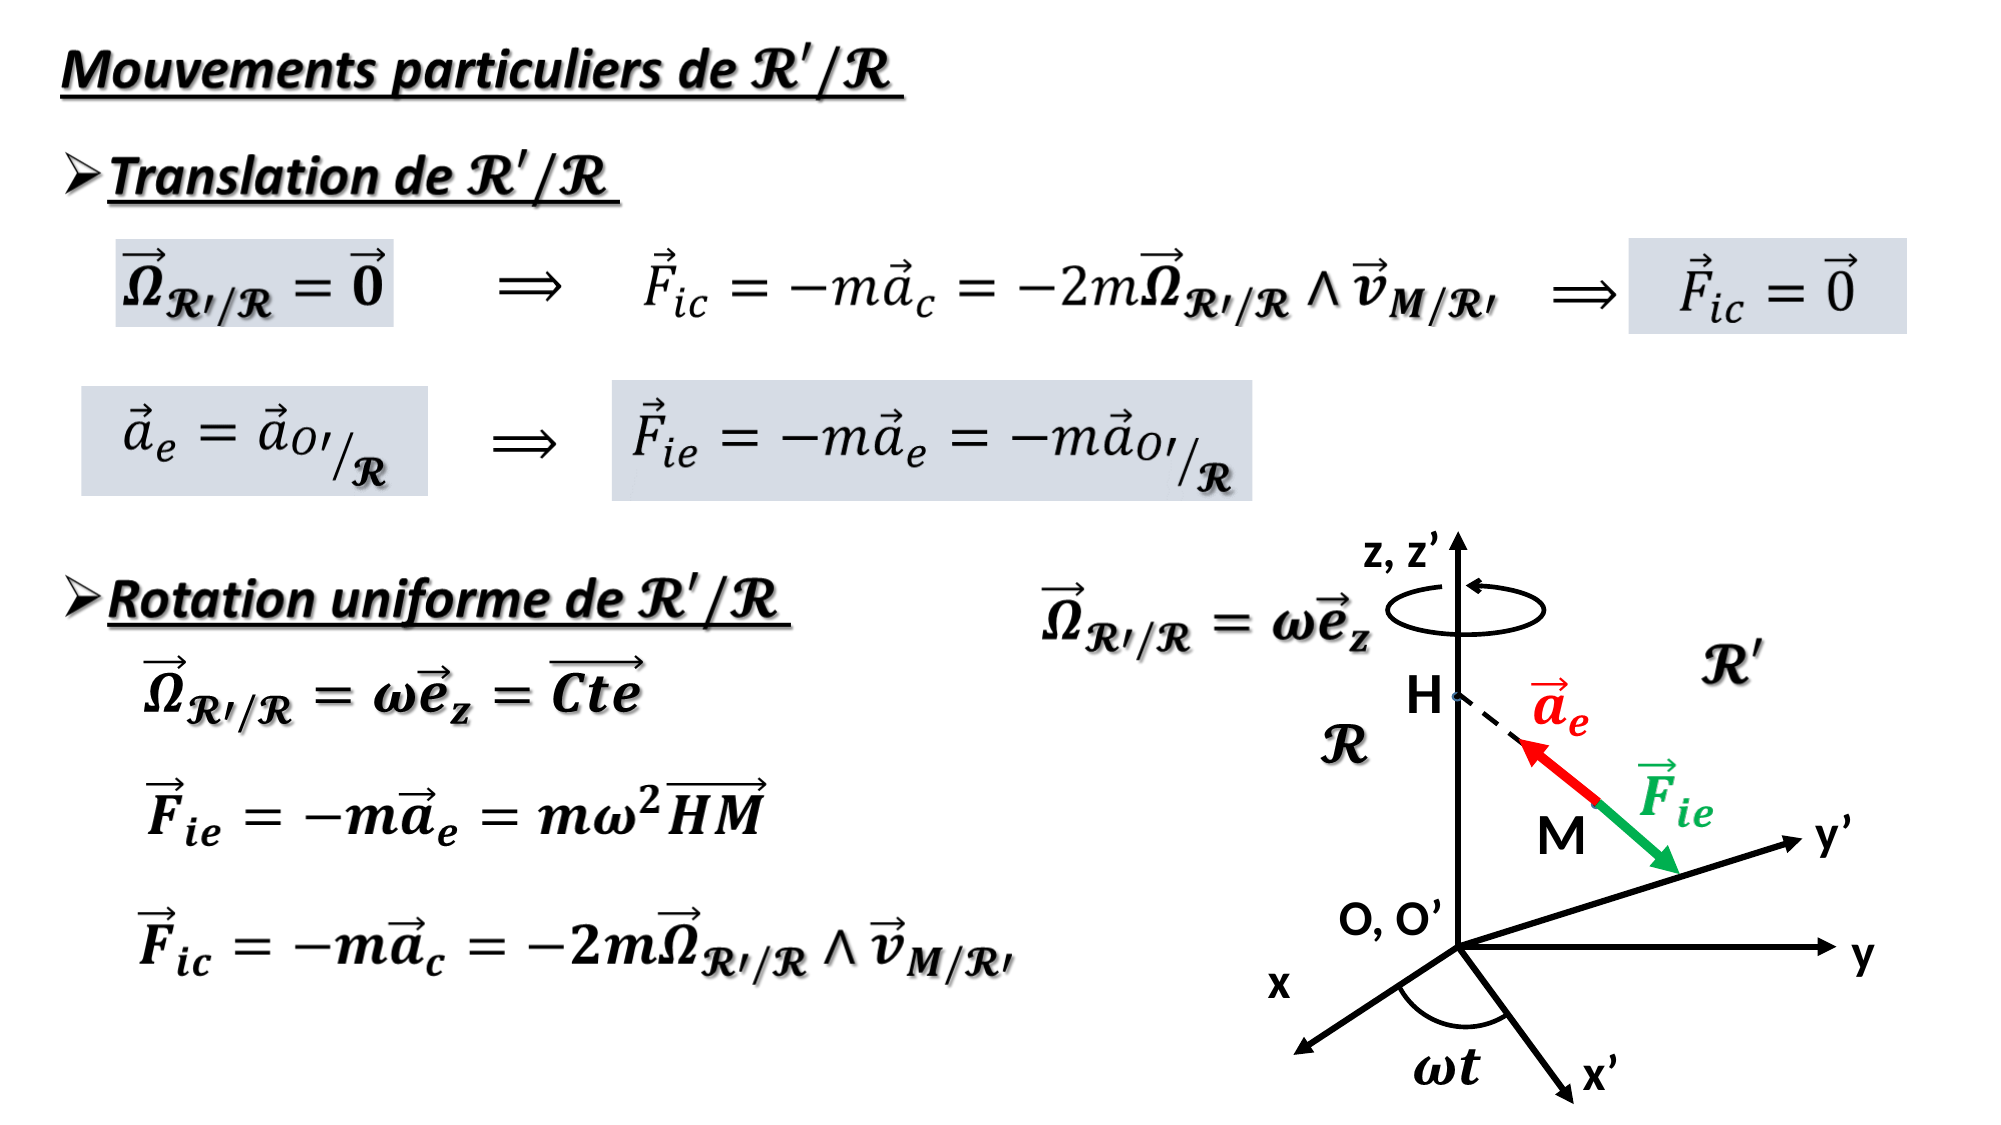

z, z’

H

M
y’

O, O’

y
x

x’